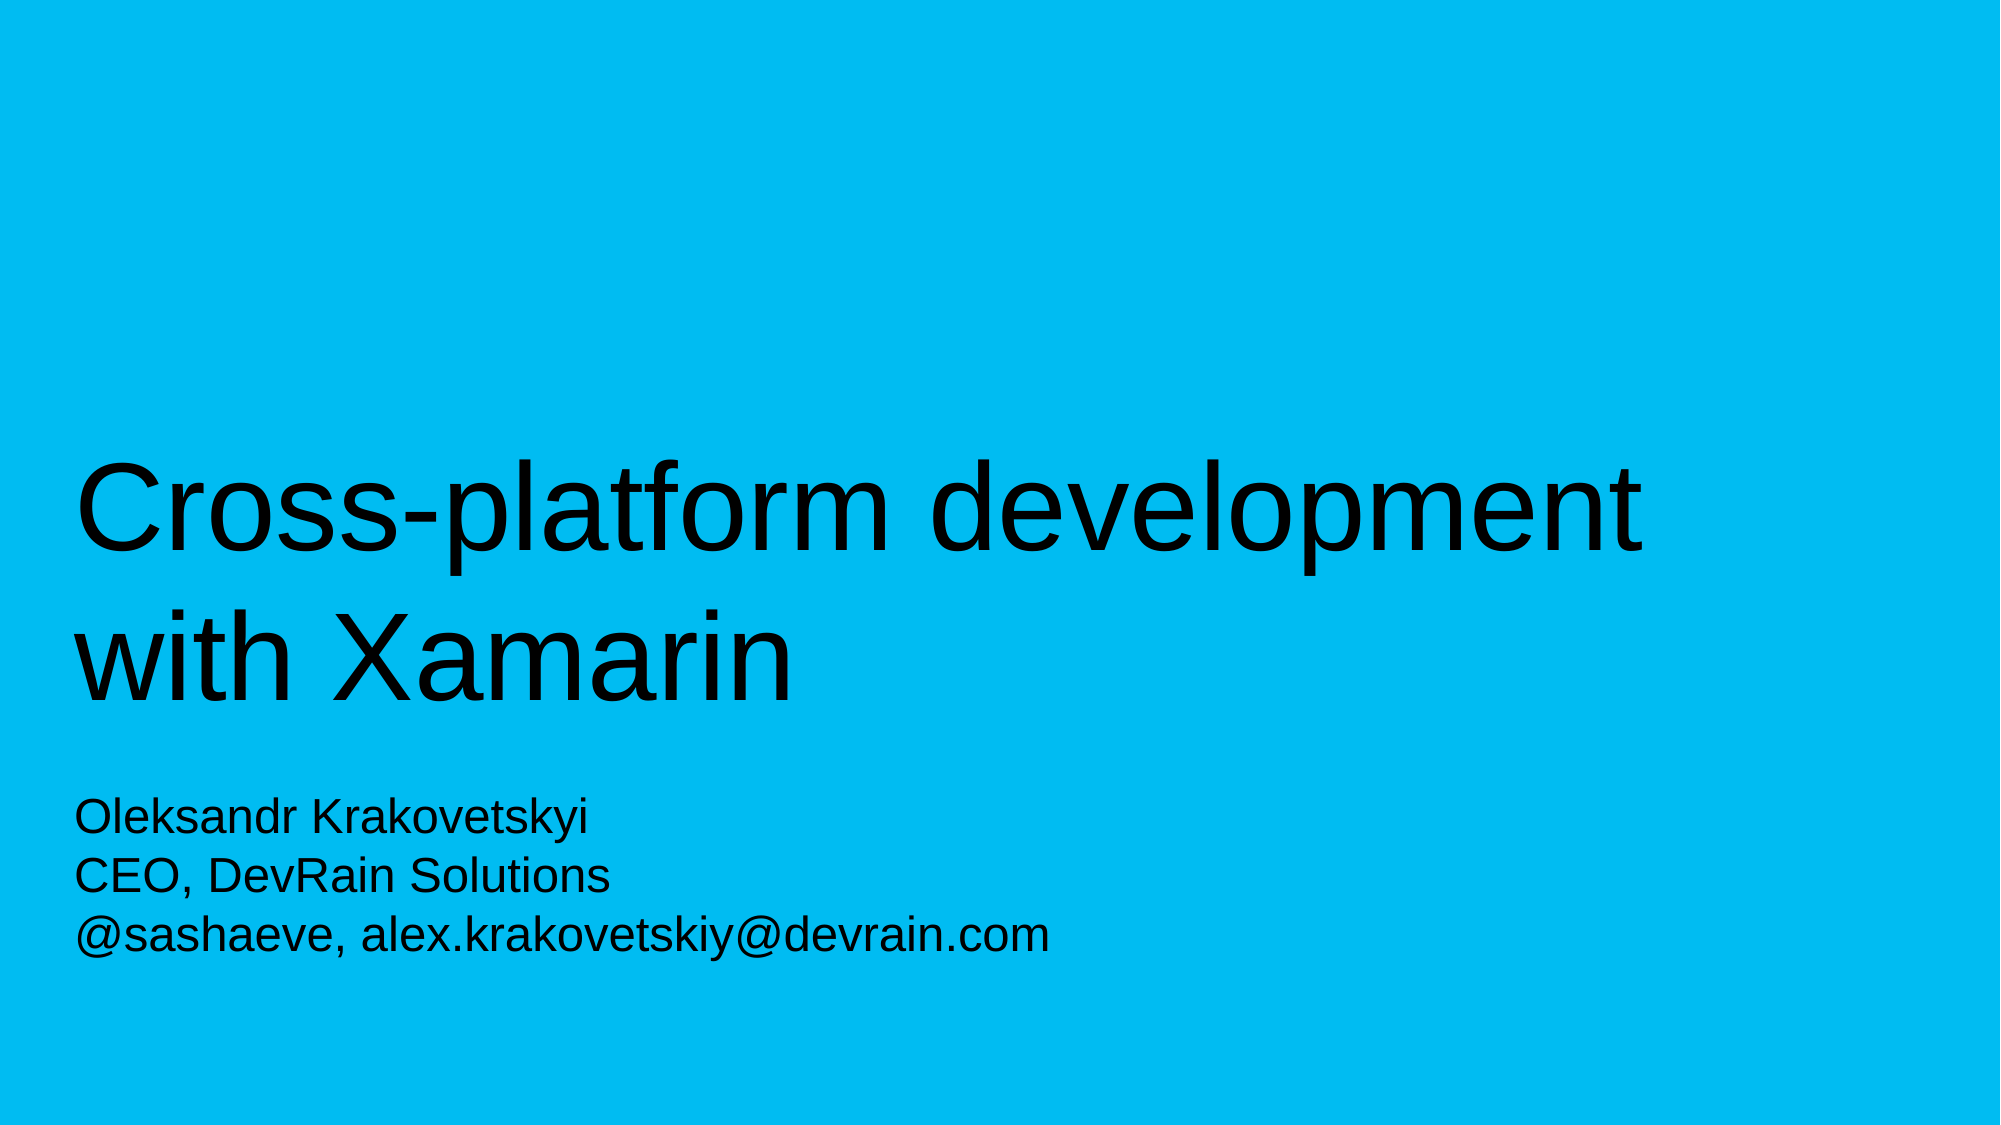

# Cross-platform development with Xamarin Oleksandr Krakovetskyi CEO, DevRain Solutions @sashaeve, alex.krakovetskiy@devrain.com